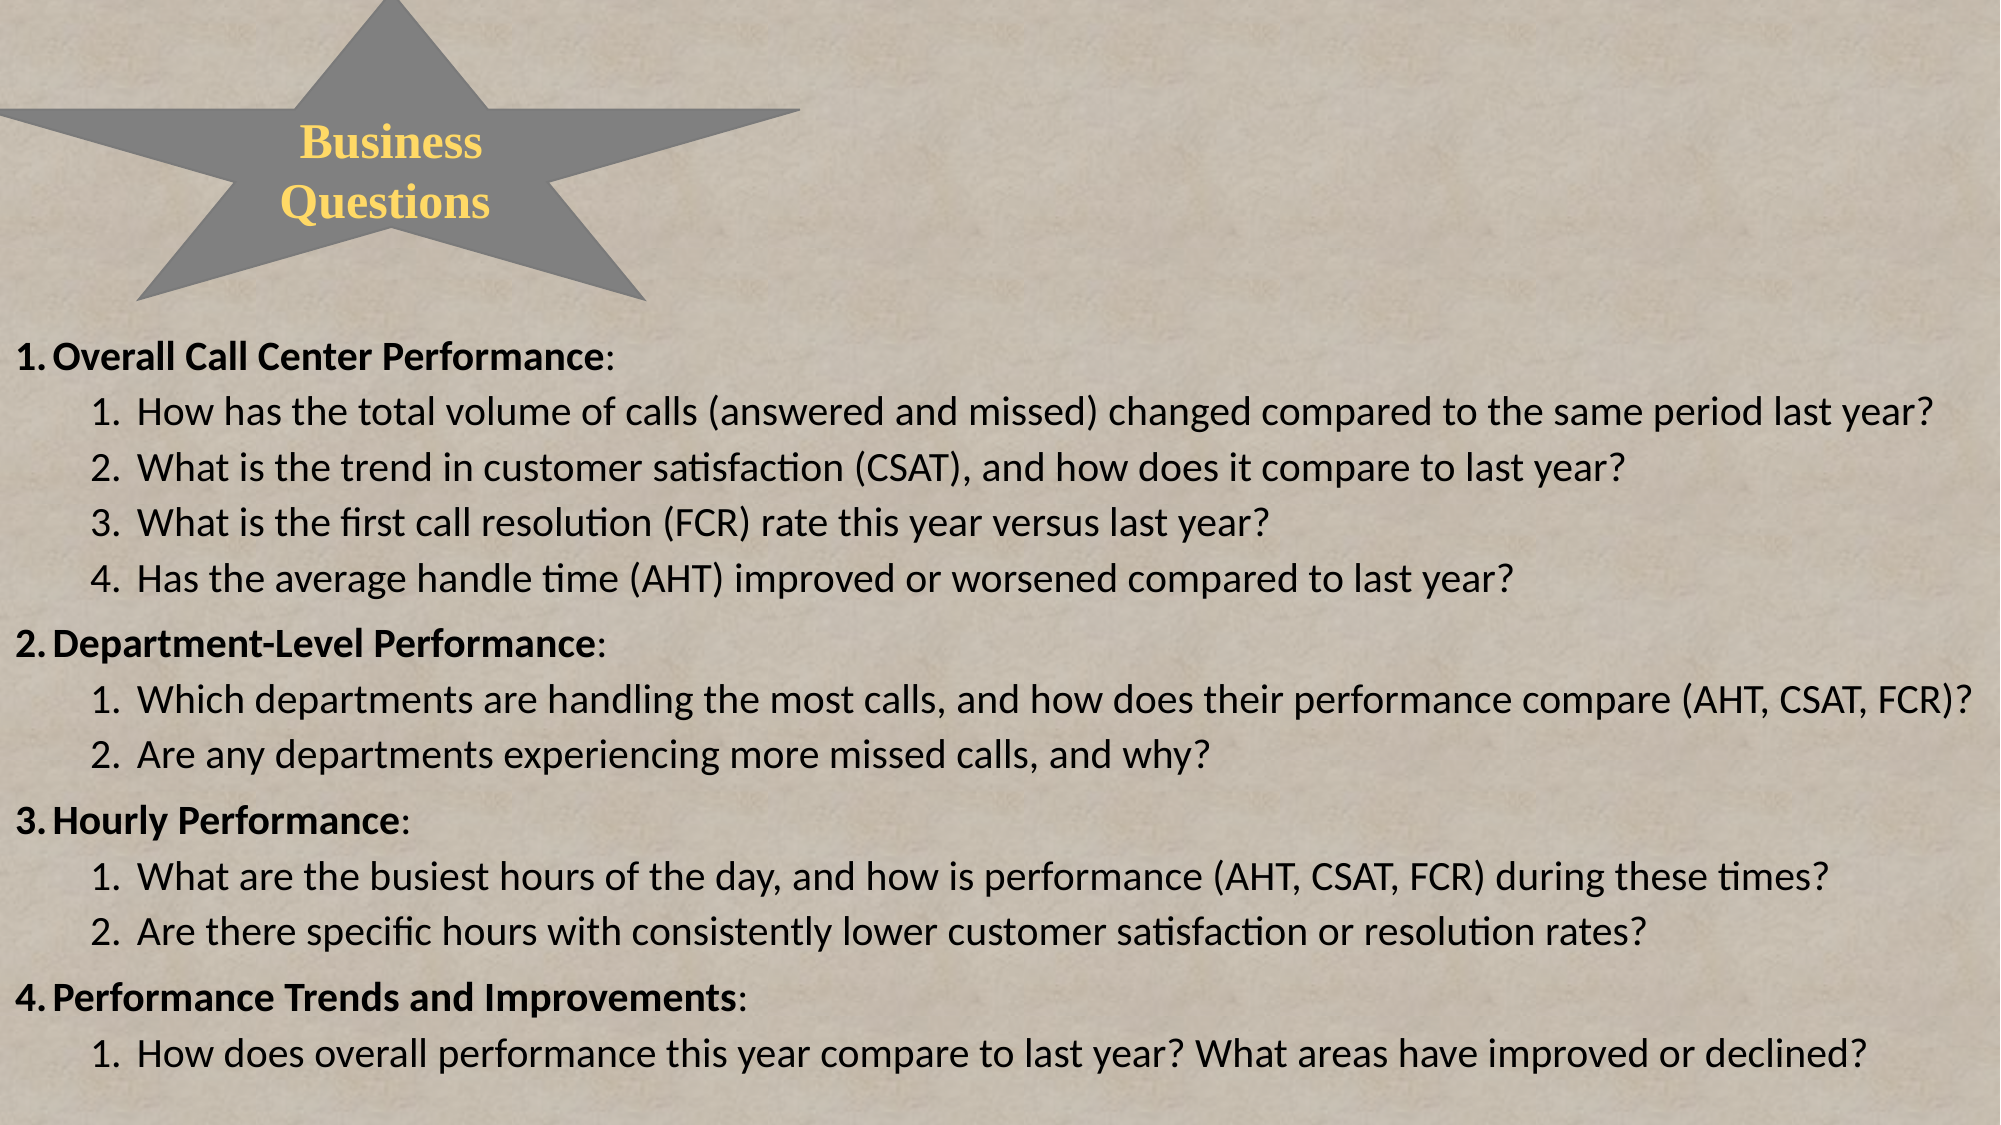

Overall Call Center Performance:
How has the total volume of calls (answered and missed) changed compared to the same period last year?
What is the trend in customer satisfaction (CSAT), and how does it compare to last year?
What is the first call resolution (FCR) rate this year versus last year?
Has the average handle time (AHT) improved or worsened compared to last year?
Department-Level Performance:
Which departments are handling the most calls, and how does their performance compare (AHT, CSAT, FCR)?
Are any departments experiencing more missed calls, and why?
Hourly Performance:
What are the busiest hours of the day, and how is performance (AHT, CSAT, FCR) during these times?
Are there specific hours with consistently lower customer satisfaction or resolution rates?
Performance Trends and Improvements:
How does overall performance this year compare to last year? What areas have improved or declined?

Business Questions